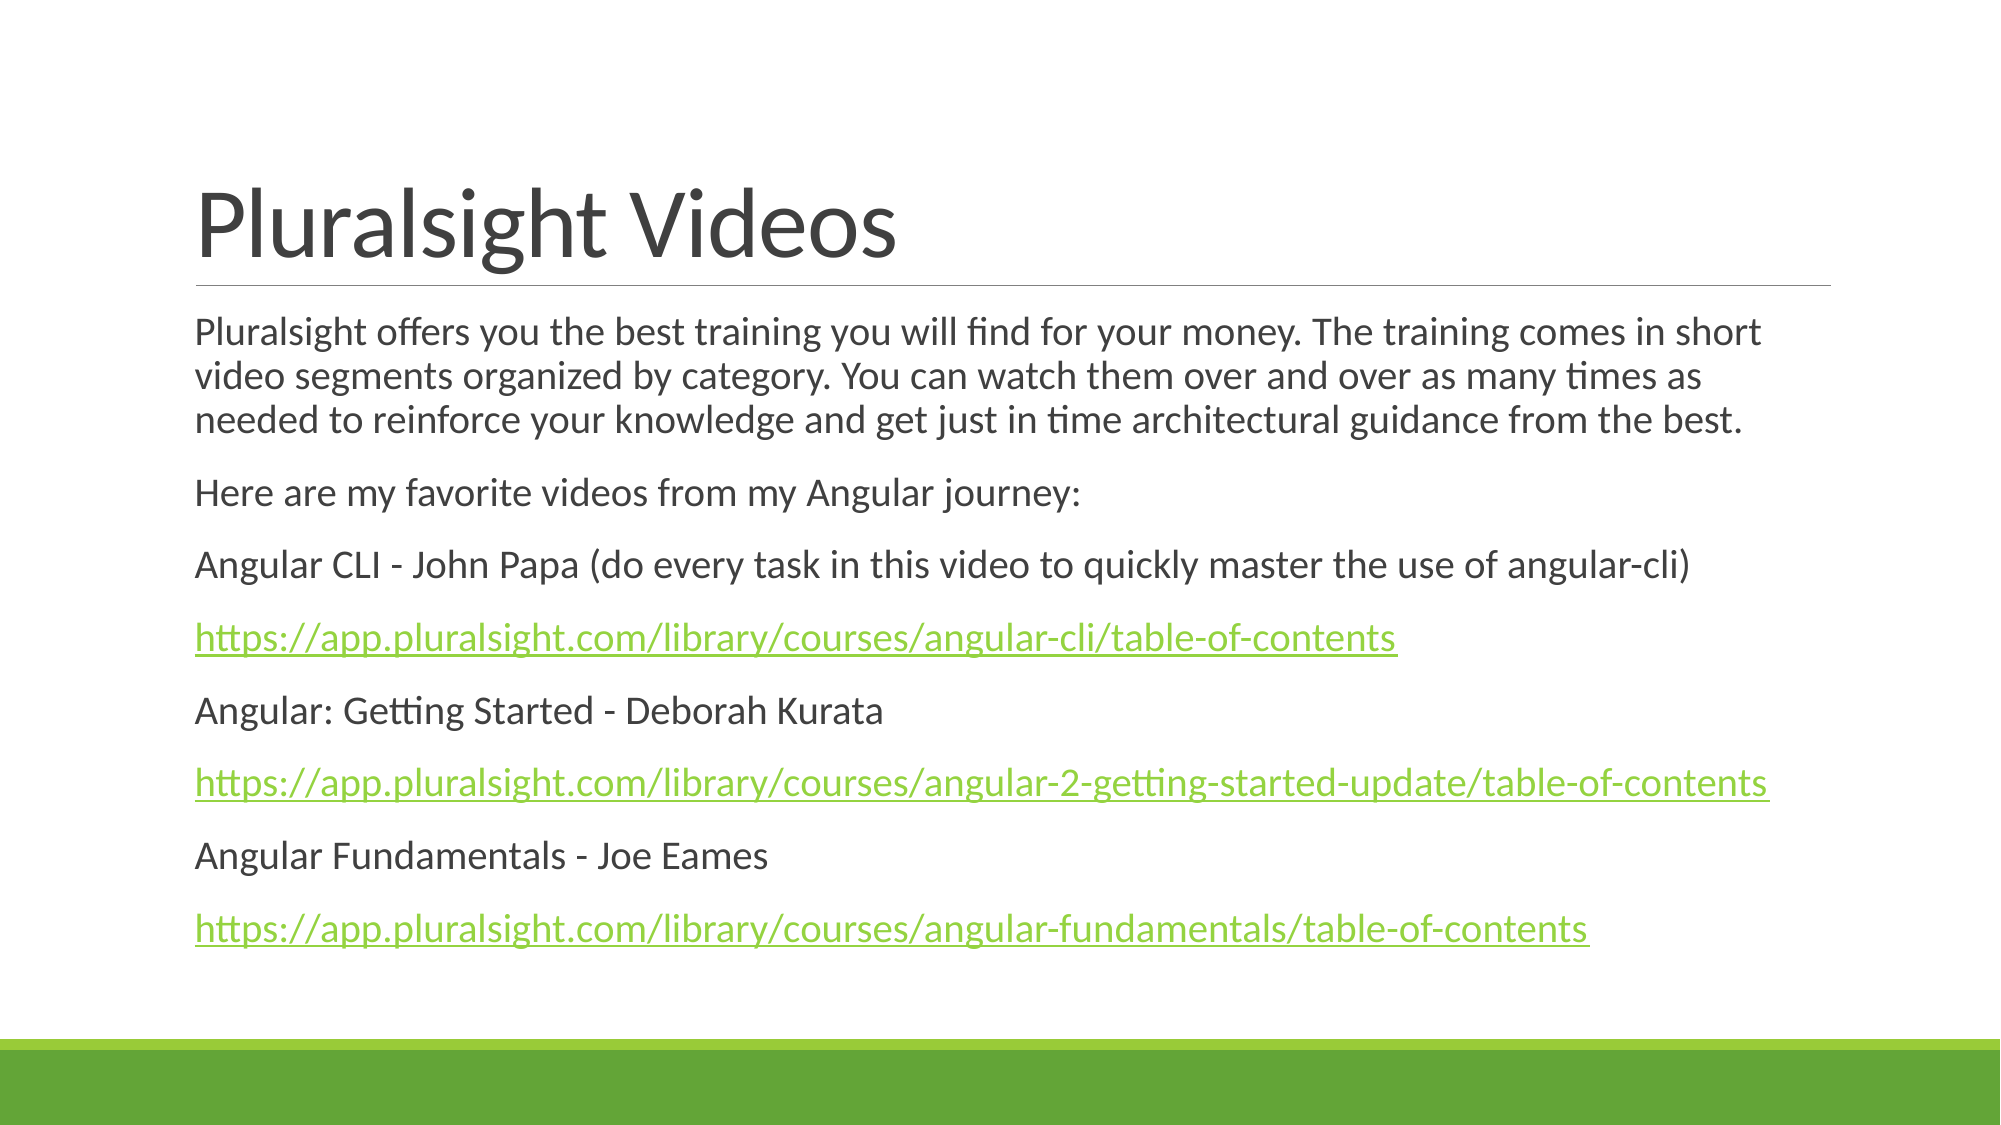

# Pluralsight Videos
Pluralsight offers you the best training you will find for your money. The training comes in short video segments organized by category. You can watch them over and over as many times as needed to reinforce your knowledge and get just in time architectural guidance from the best.
Here are my favorite videos from my Angular journey:
Angular CLI - John Papa (do every task in this video to quickly master the use of angular-cli)
https://app.pluralsight.com/library/courses/angular-cli/table-of-contents
Angular: Getting Started - Deborah Kurata
https://app.pluralsight.com/library/courses/angular-2-getting-started-update/table-of-contents
Angular Fundamentals - Joe Eames
https://app.pluralsight.com/library/courses/angular-fundamentals/table-of-contents